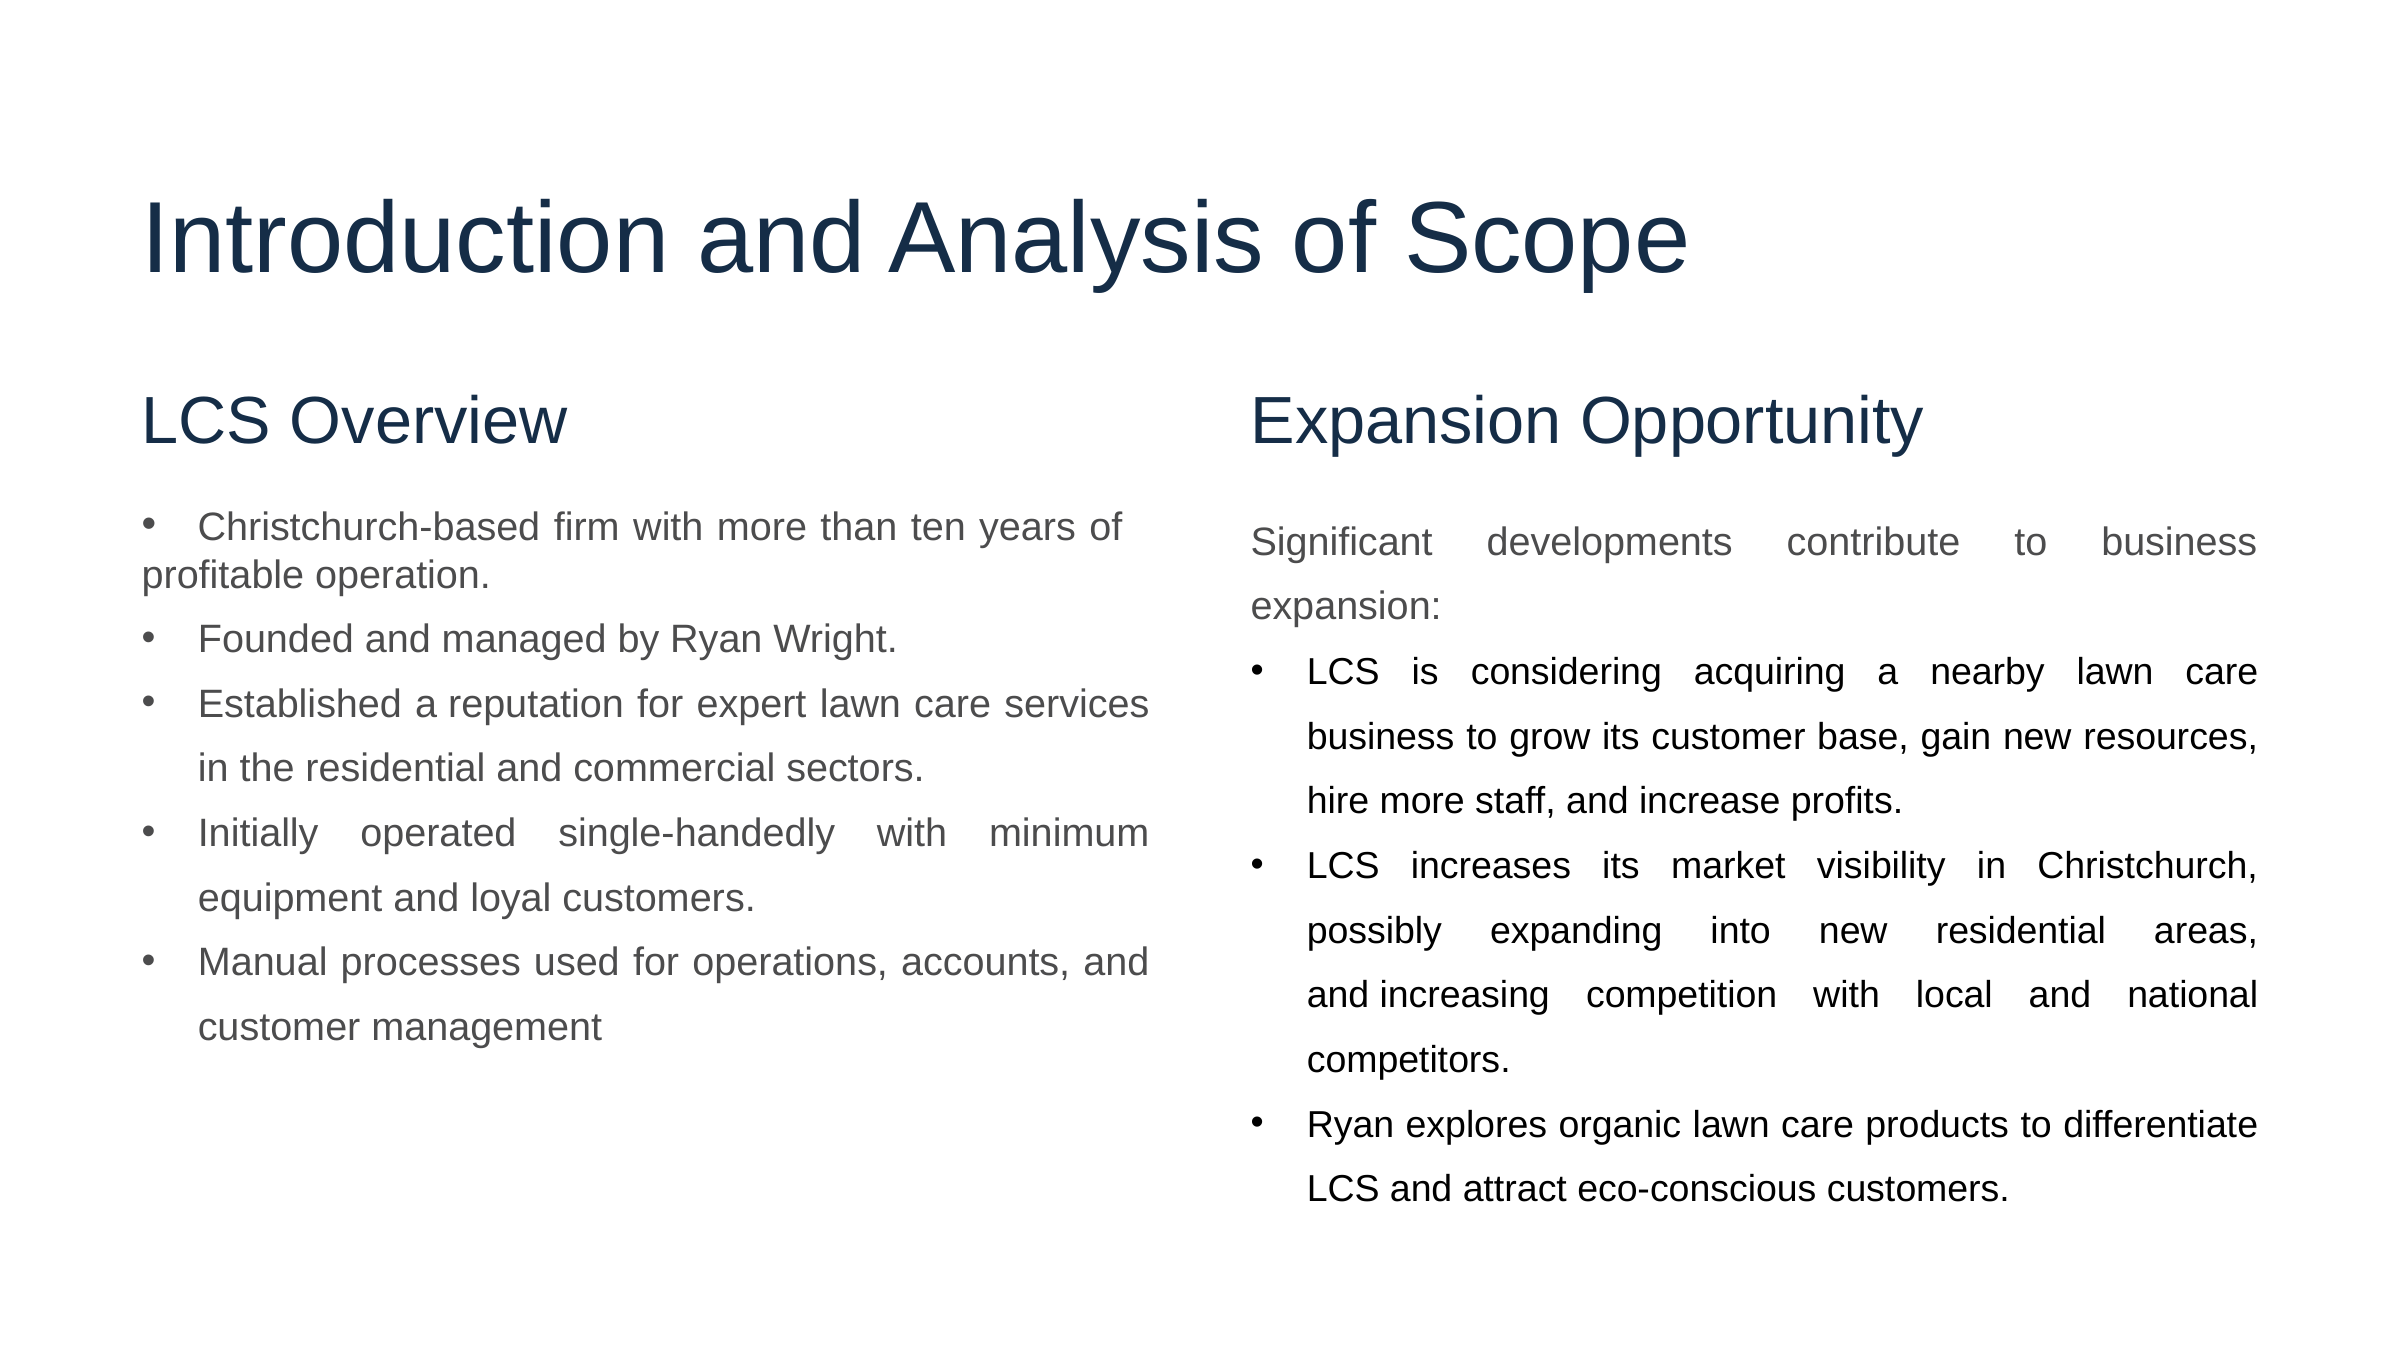

Introduction and Analysis of Scope
LCS Overview
Expansion Opportunity
   Christchurch-based firm with more than ten years of   profitable operation.
Founded and managed by Ryan Wright.
Established a reputation for expert lawn care services in the residential and commercial sectors.
Initially operated single-handedly with minimum equipment and loyal customers.
Manual processes used for operations, accounts, and customer management

Significant developments contribute to business expansion:
LCS is considering acquiring a nearby lawn care business to grow its customer base, gain new resources, hire more staff, and increase profits.
LCS increases its market visibility in Christchurch, possibly expanding into new residential areas, and increasing competition with local and national competitors.
Ryan explores organic lawn care products to differentiate LCS and attract eco-conscious customers.